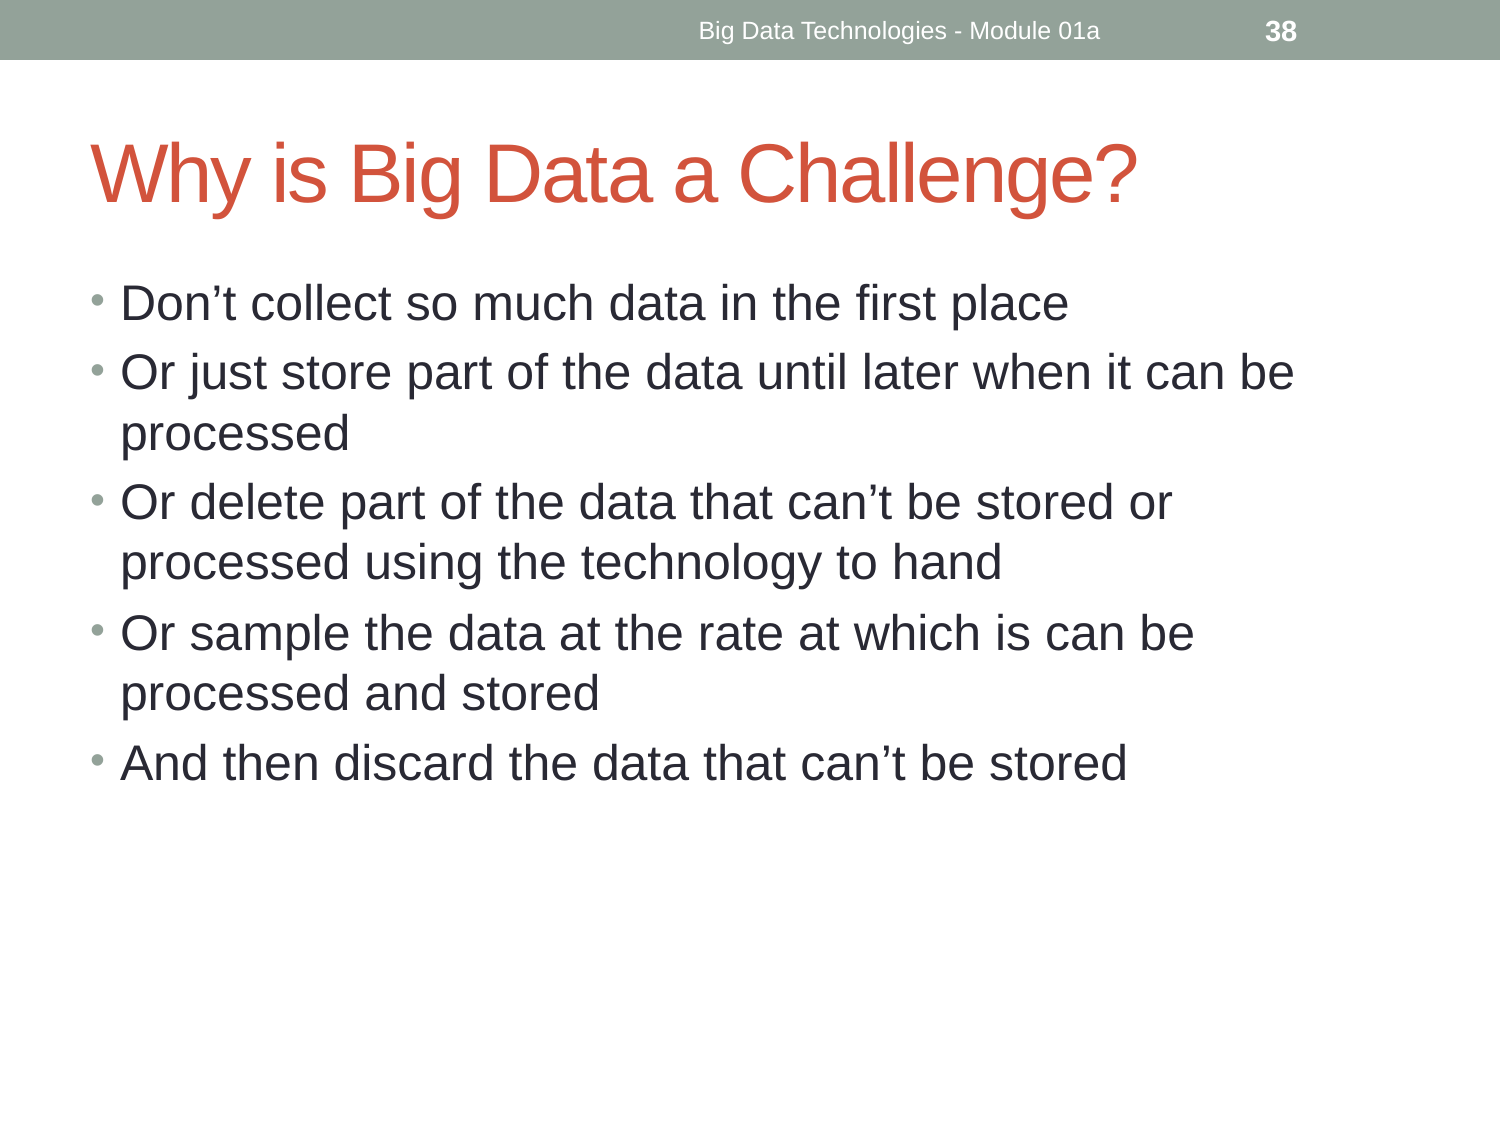

Big Data Technologies - Module 01a
38
# Why is Big Data a Challenge?
Don’t collect so much data in the first place
Or just store part of the data until later when it can be processed
Or delete part of the data that can’t be stored or processed using the technology to hand
Or sample the data at the rate at which is can be processed and stored
And then discard the data that can’t be stored